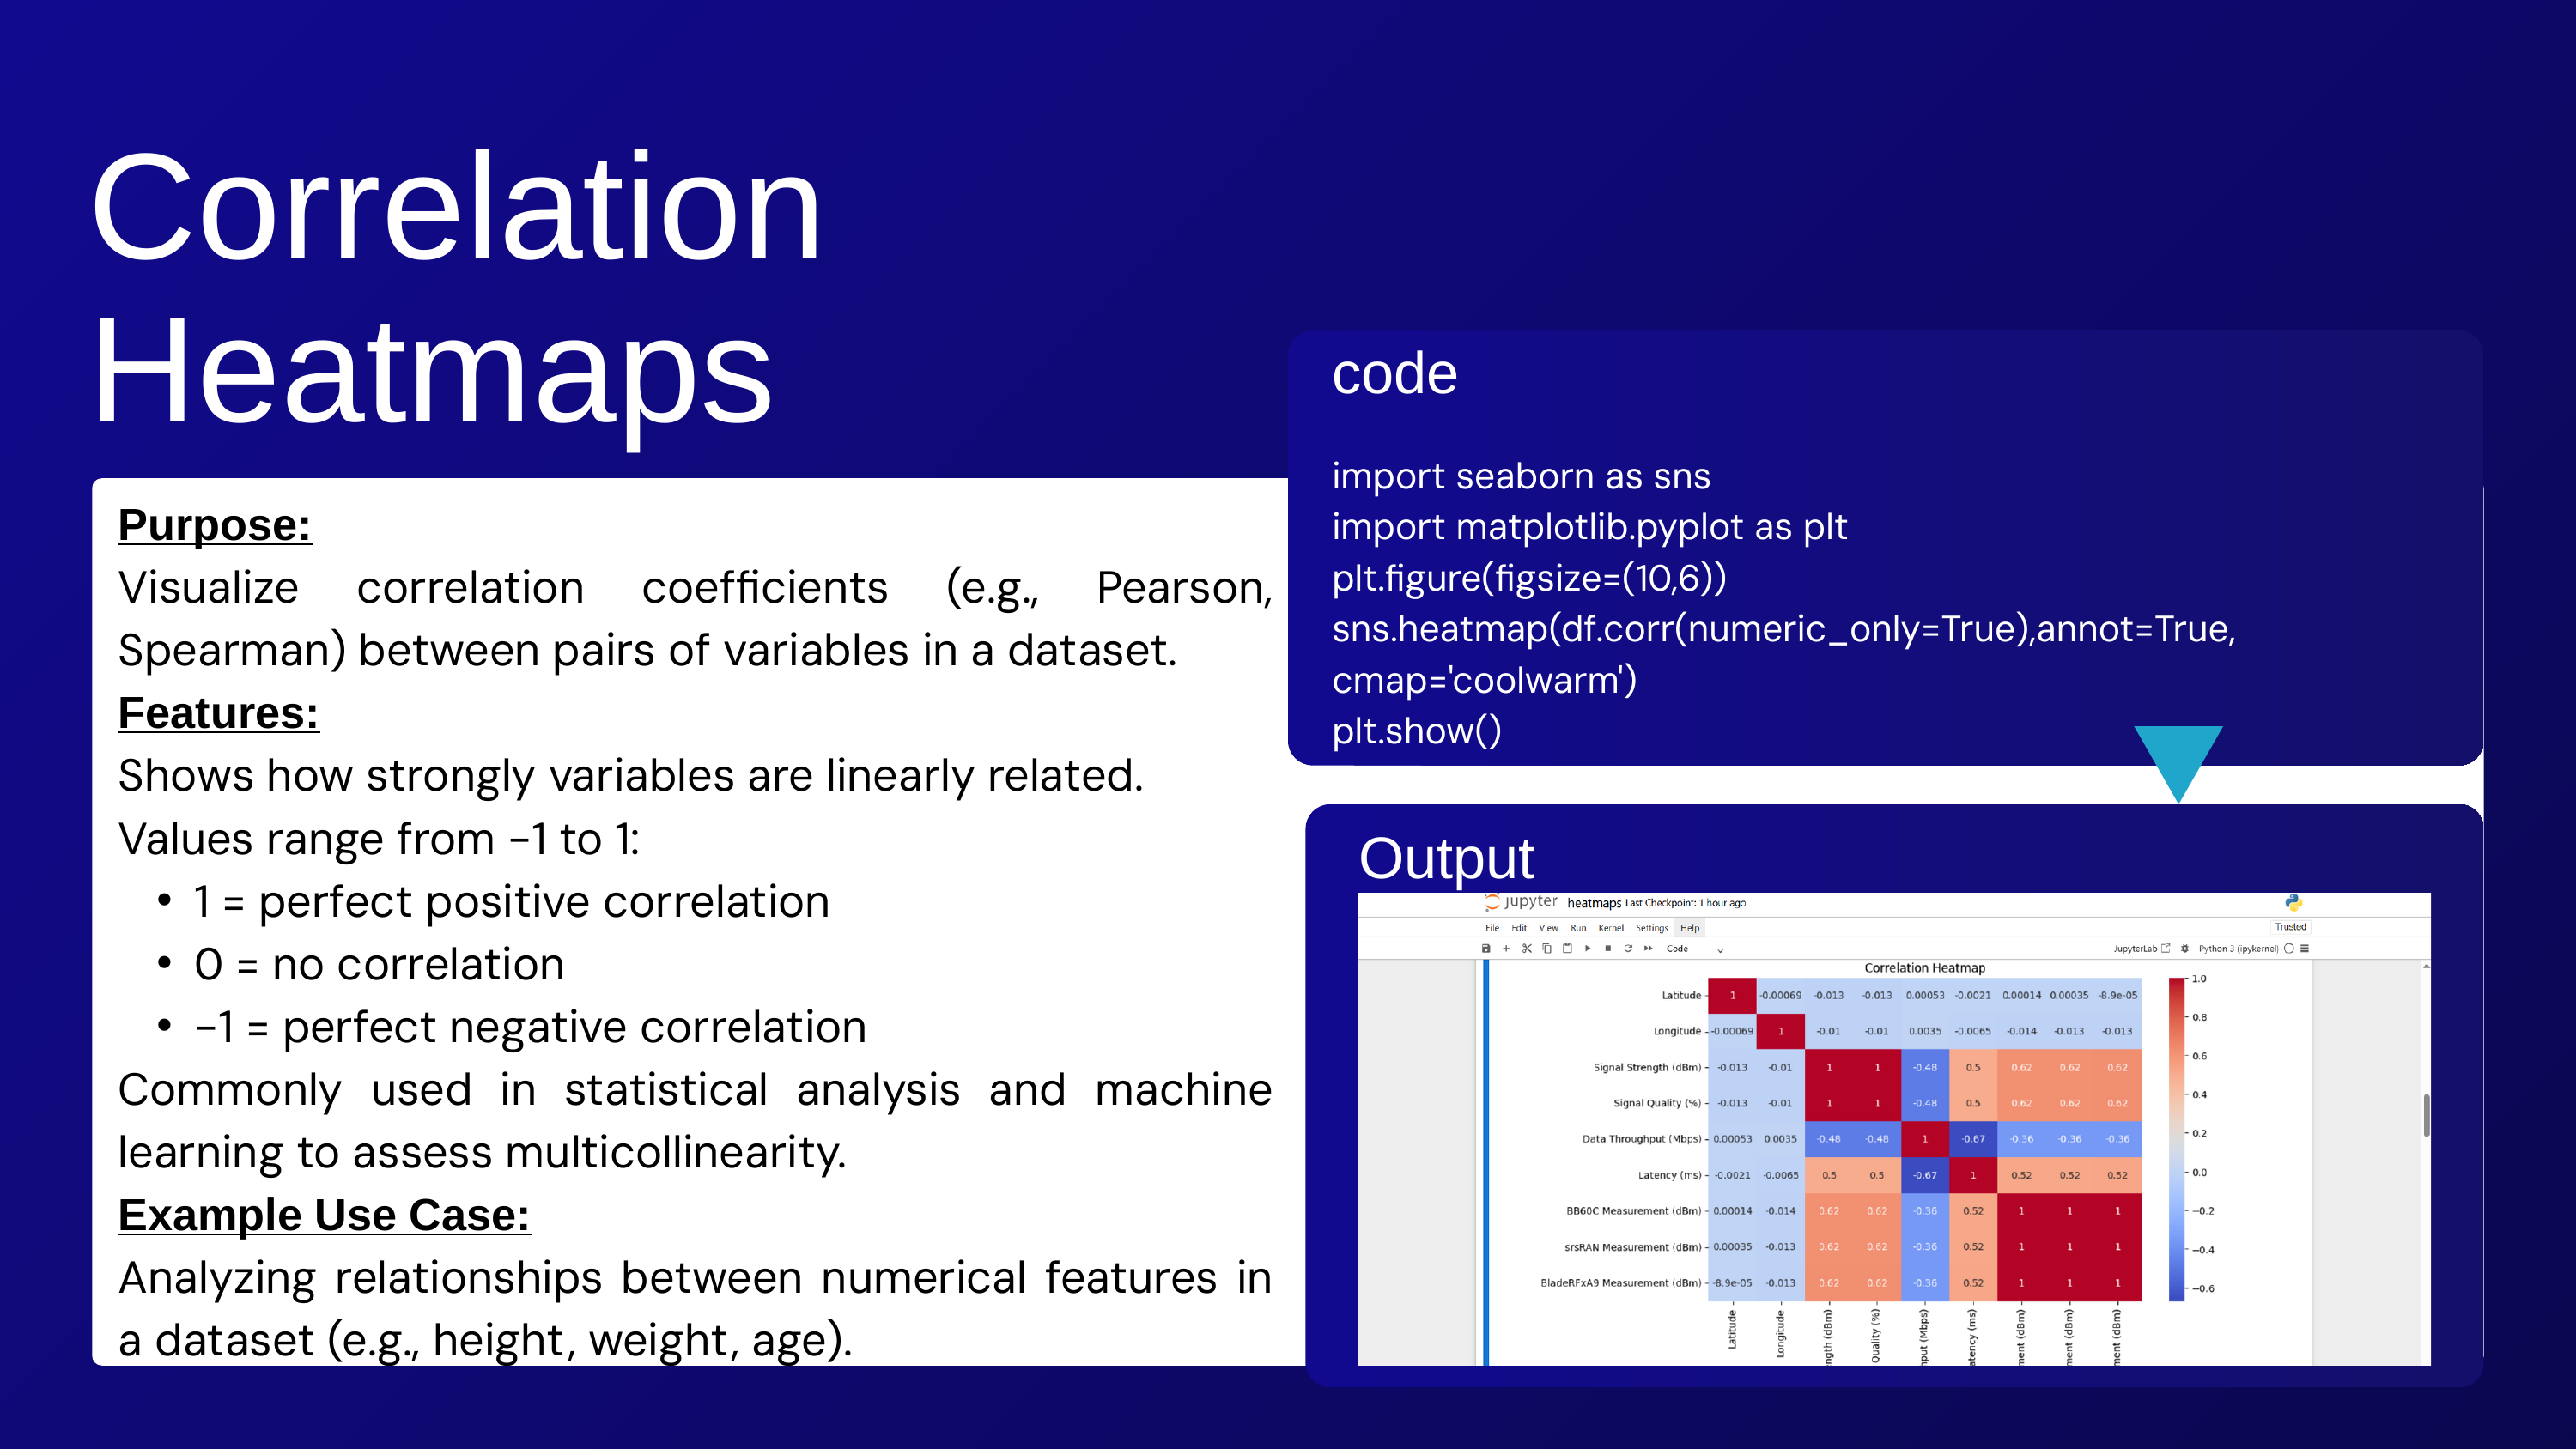

Correlation Heatmaps

code
import seaborn as sns
import matplotlib.pyplot as plt
plt.figure(figsize=(10,6))
sns.heatmap(df.corr(numeric_only=True),annot=True, cmap='coolwarm')
plt.show()

Purpose:
Visualize correlation coefficients (e.g., Pearson, Spearman) between pairs of variables in a dataset.
Features:
Shows how strongly variables are linearly related.
Values range from -1 to 1:
1 = perfect positive correlation
0 = no correlation
-1 = perfect negative correlation
Commonly used in statistical analysis and machine learning to assess multicollinearity.
Example Use Case:
Analyzing relationships between numerical features in a dataset (e.g., height, weight, age).

Output